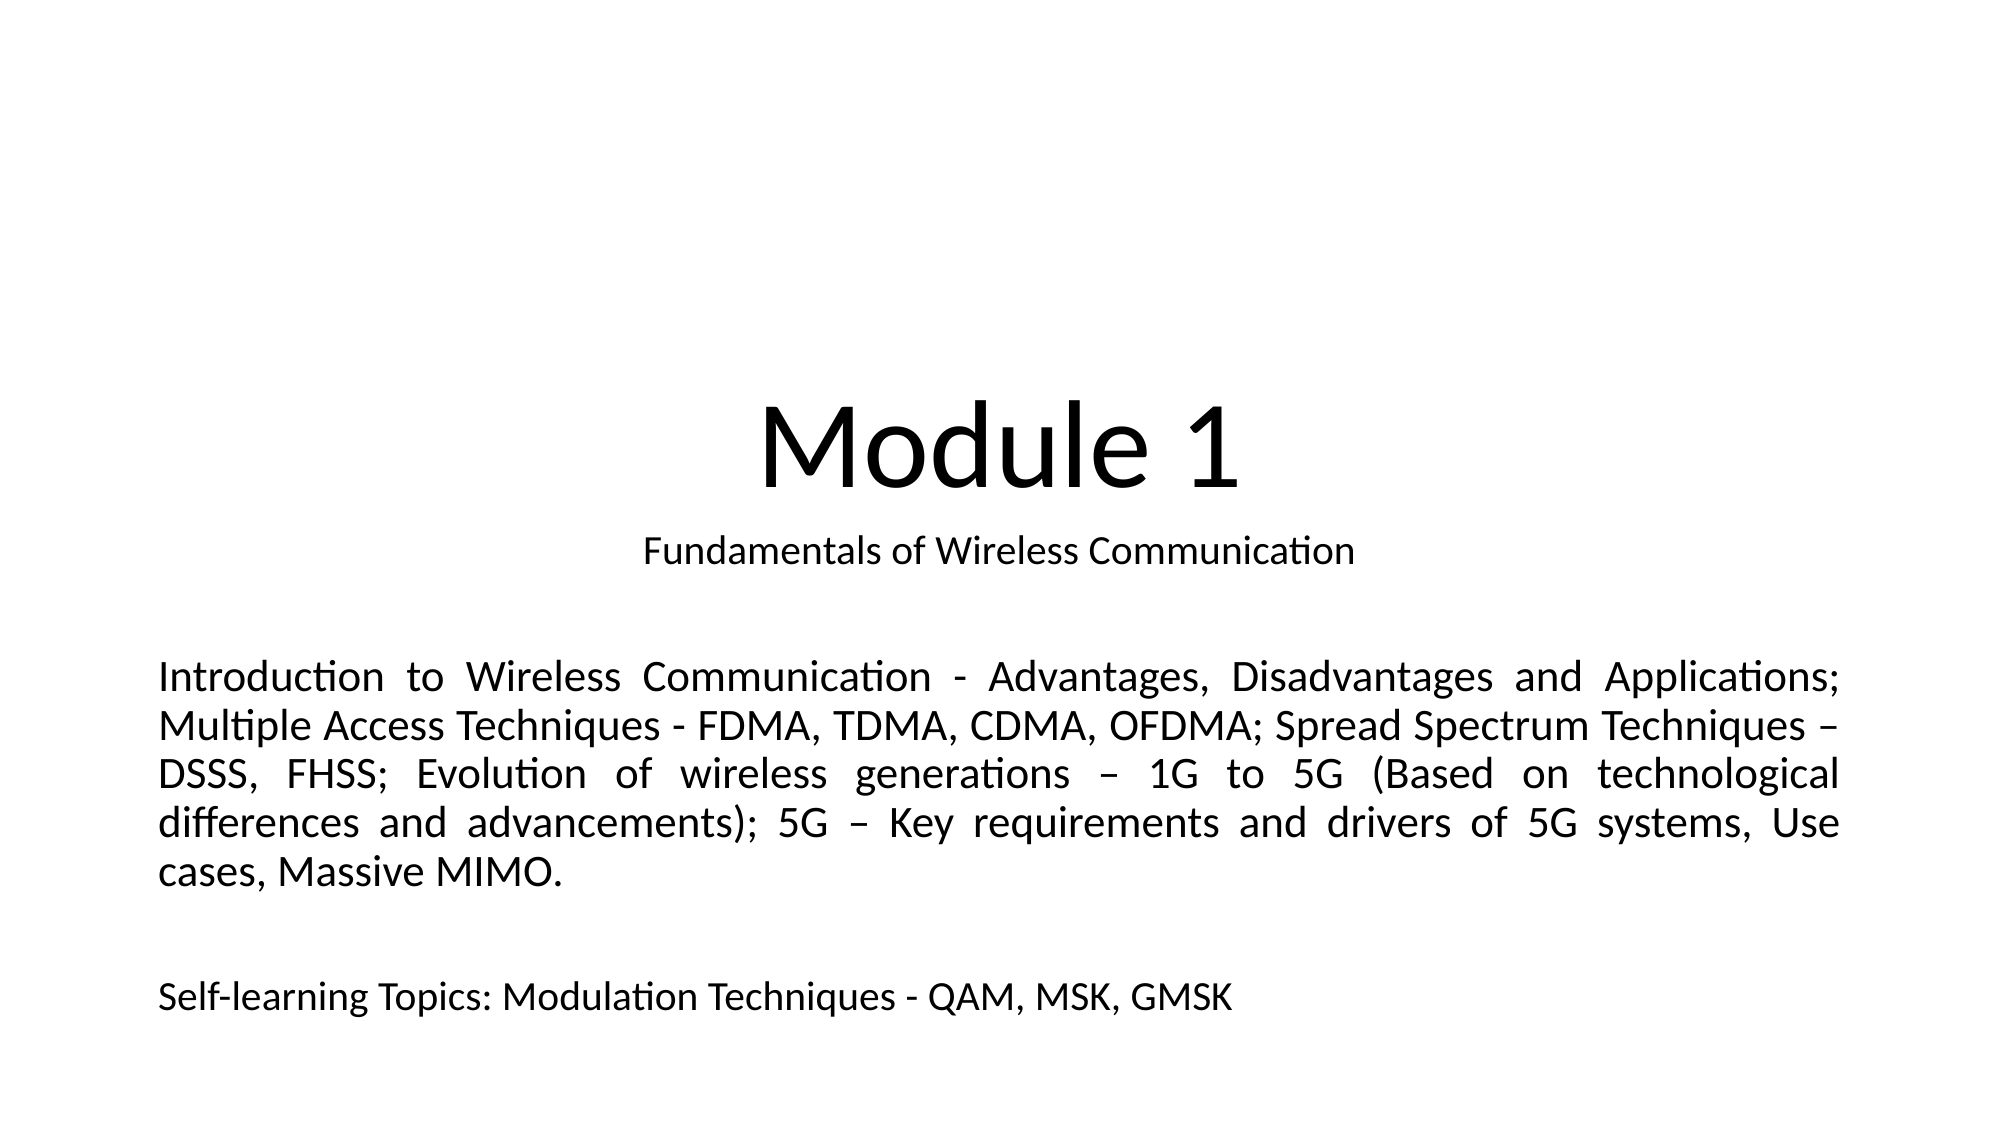

# Module 1
Fundamentals of Wireless Communication

Introduction to Wireless Communication - Advantages, Disadvantages and Applications; Multiple Access Techniques - FDMA, TDMA, CDMA, OFDMA; Spread Spectrum Techniques – DSSS, FHSS; Evolution of wireless generations – 1G to 5G (Based on technological differences and advancements); 5G – Key requirements and drivers of 5G systems, Use cases, Massive MIMO.

Self-learning Topics: Modulation Techniques - QAM, MSK, GMSK